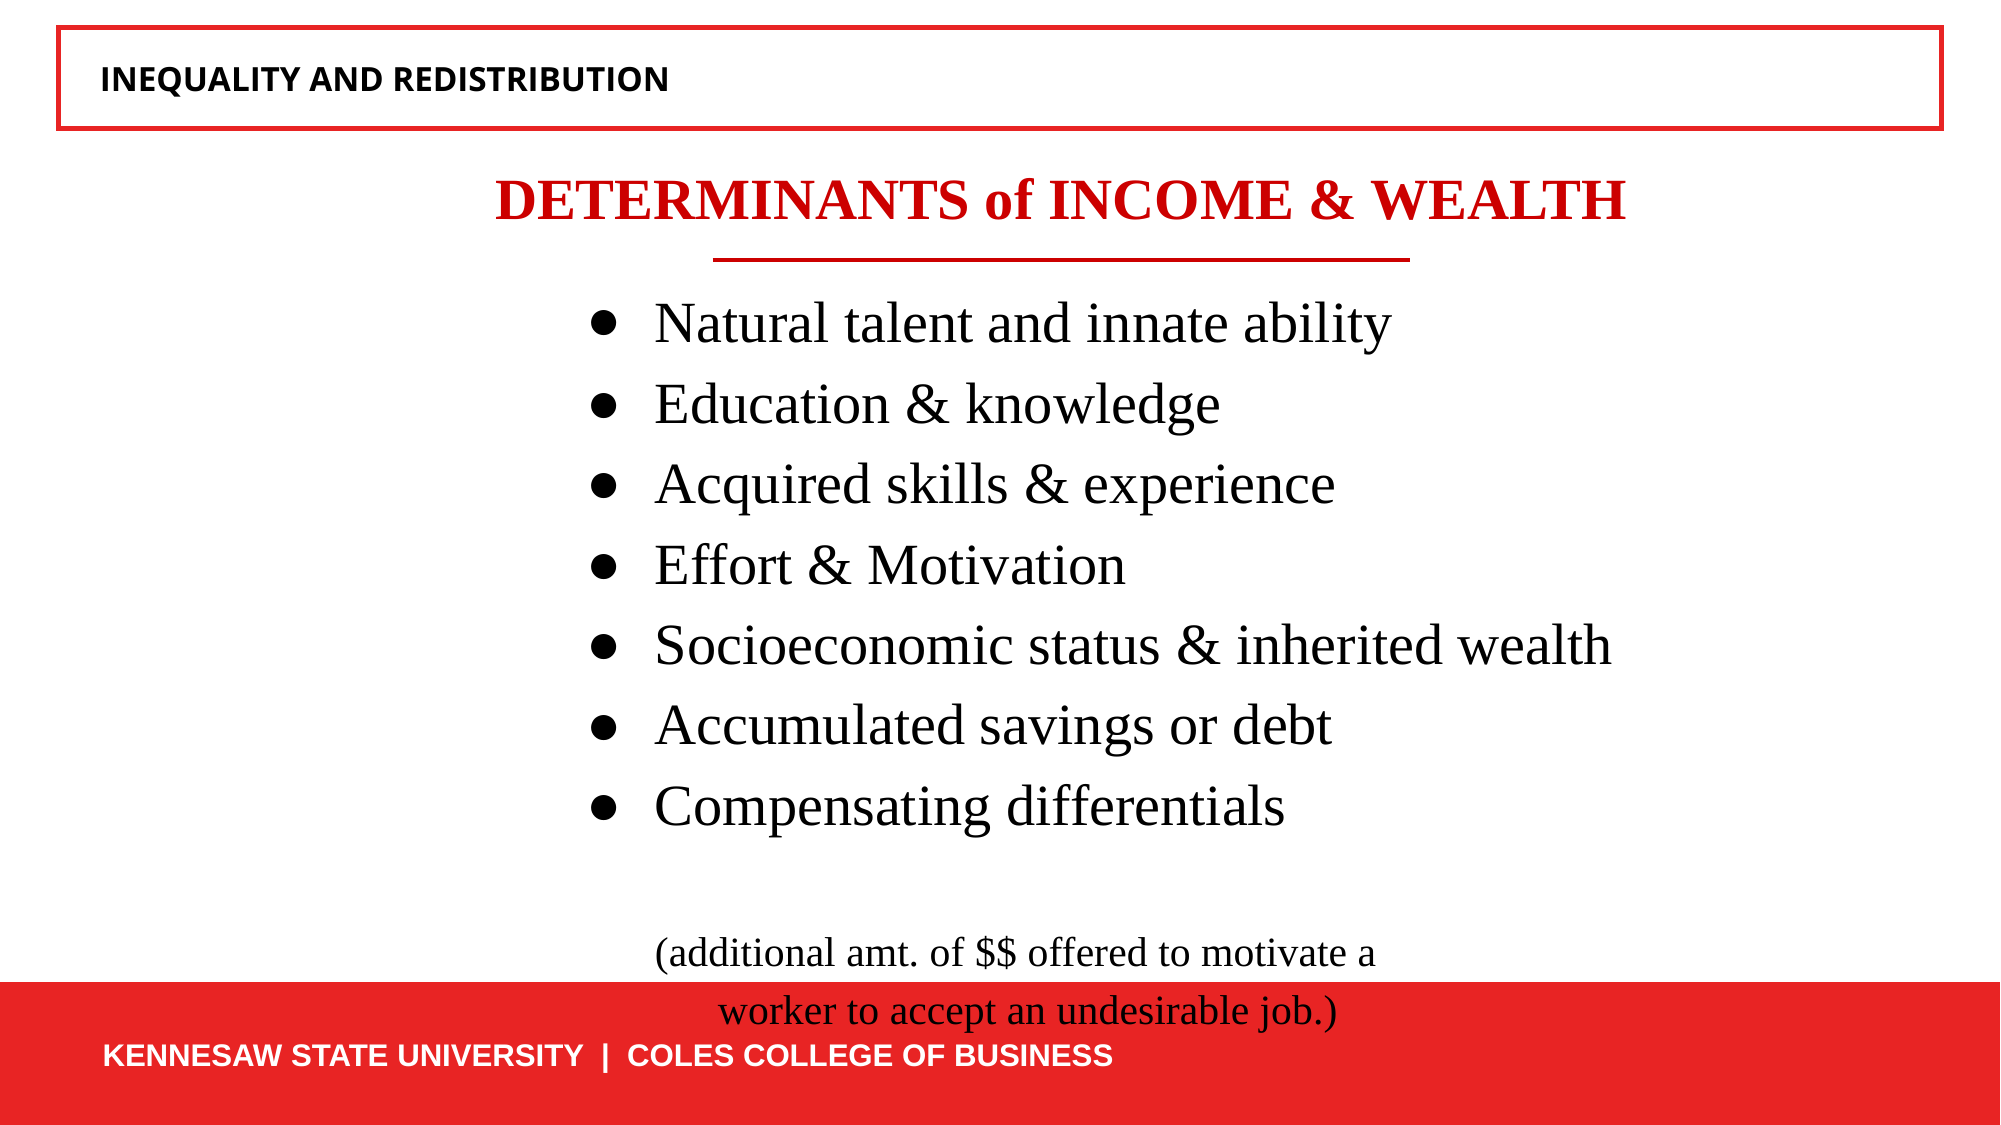

DETERMINANTS of INCOME & WEALTH
   INEQUALITY AND REDISTRIBUTION
Natural talent and innate ability
Education & knowledge
Acquired skills & experience
Effort & Motivation
Socioeconomic status & inherited wealth
Accumulated savings or debt
Compensating differentials                                                                                         (additional amt. of $$ offered to motivate a                                worker to accept an undesirable job.)

          KENNESAW STATE UNIVERSITY  |  COLES COLLEGE OF BUSINESS